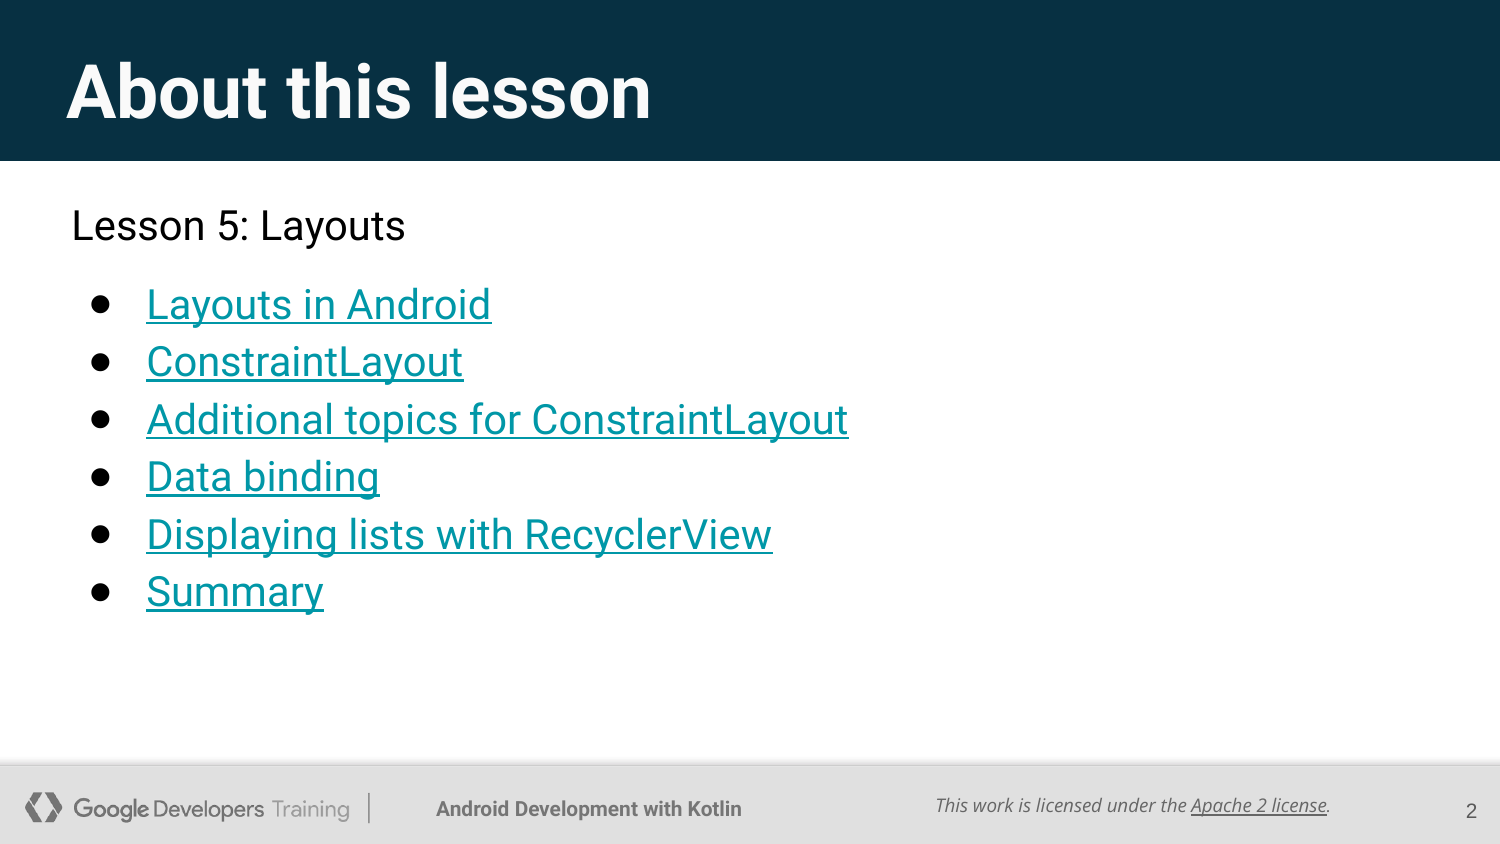

# About this lesson
Lesson 5: Layouts
Layouts in Android
ConstraintLayout
Additional topics for ConstraintLayout
Data binding
Displaying lists with RecyclerView
Summary
2